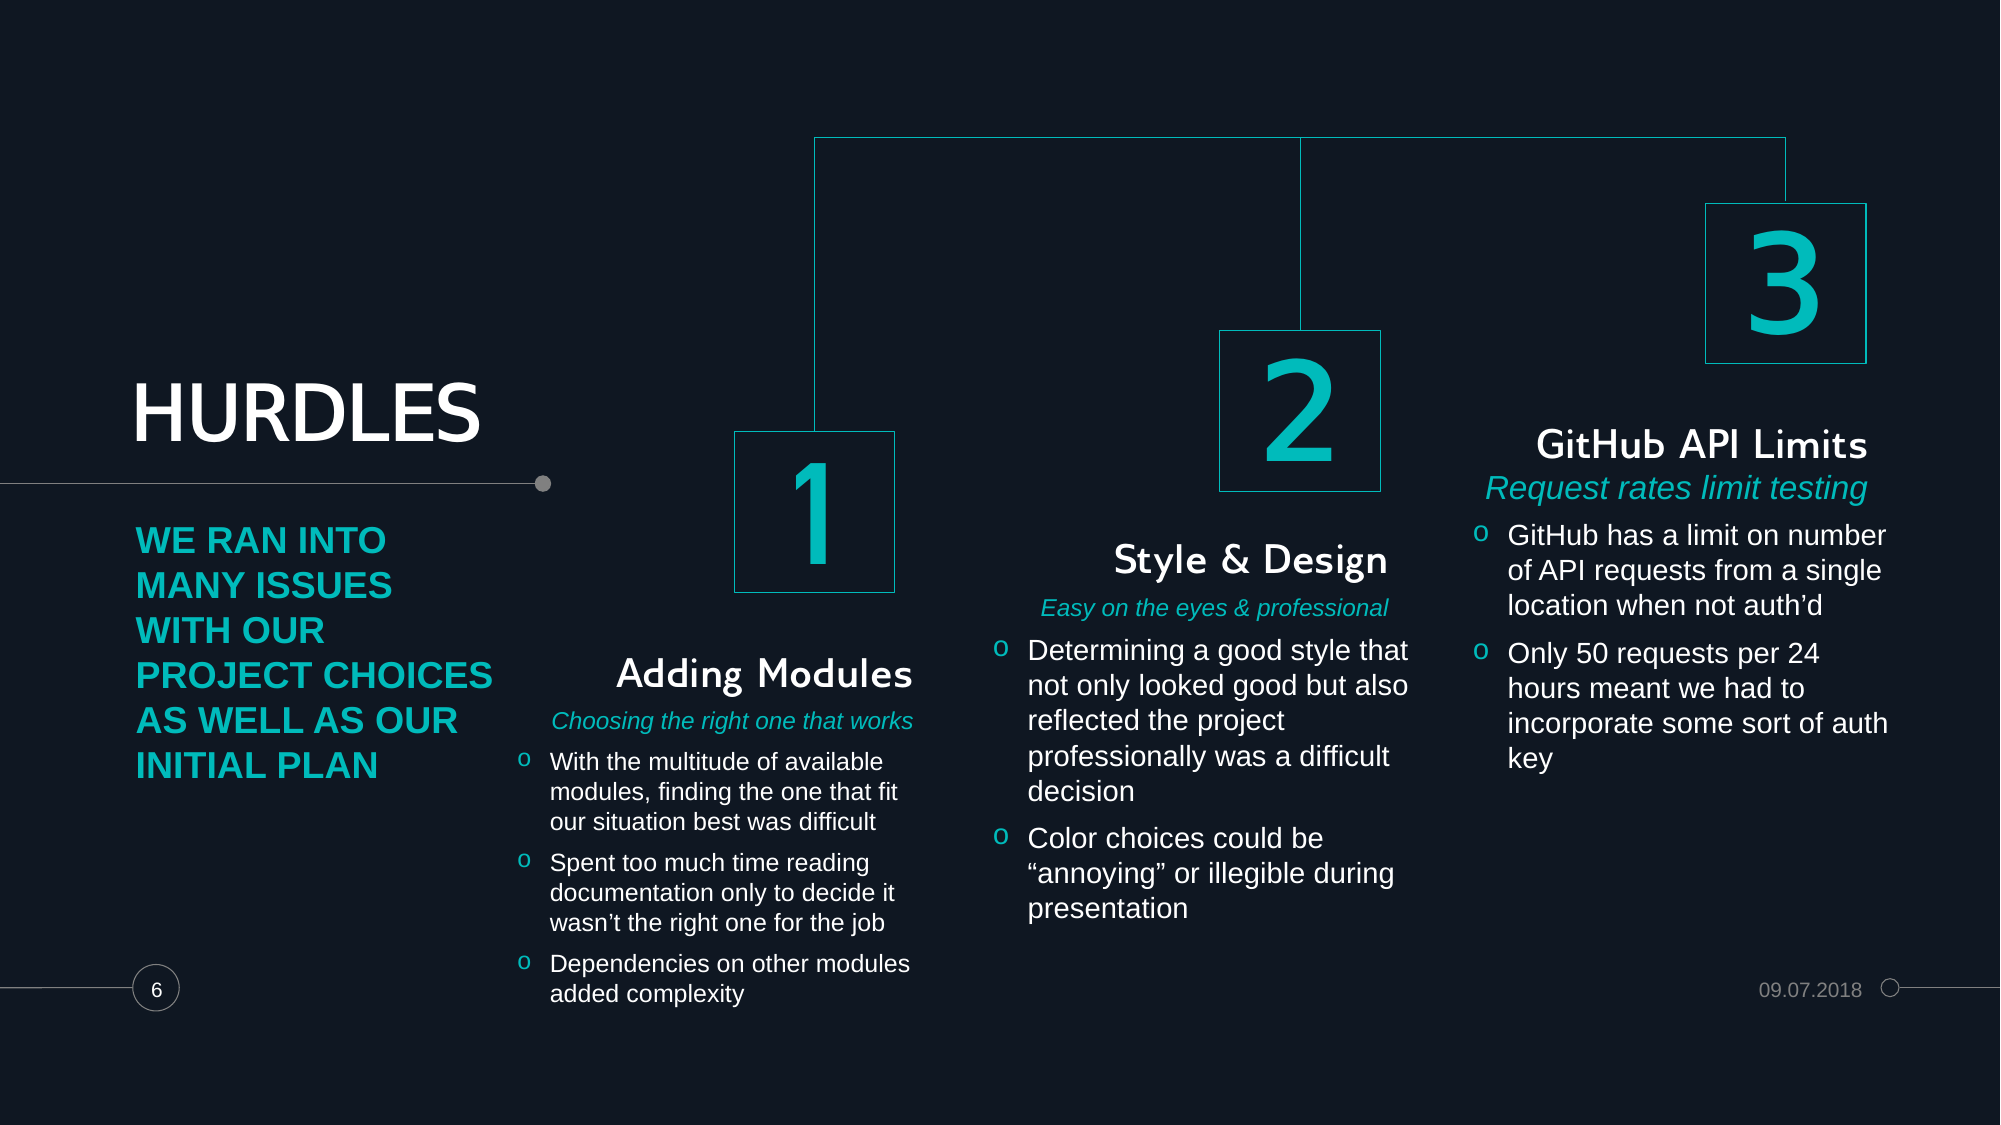

3
# HURDLES
2
GitHub API Limits
1
Request rates limit testing
GitHub has a limit on number of API requests from a single location when not auth’d
Only 50 requests per 24 hours meant we had to incorporate some sort of auth key

WE RAN INTO MANY ISSUES WITH OUR PROJECT CHOICES AS WELL AS OUR INITIAL PLAN
Style & Design
Easy on the eyes & professional
Determining a good style that not only looked good but also reflected the project professionally was a difficult decision
Color choices could be “annoying” or illegible during presentation
Adding Modules
Choosing the right one that works
With the multitude of available modules, finding the one that fit our situation best was difficult
Spent too much time reading documentation only to decide it wasn’t the right one for the job
Dependencies on other modules added complexity
09.07.2018
6